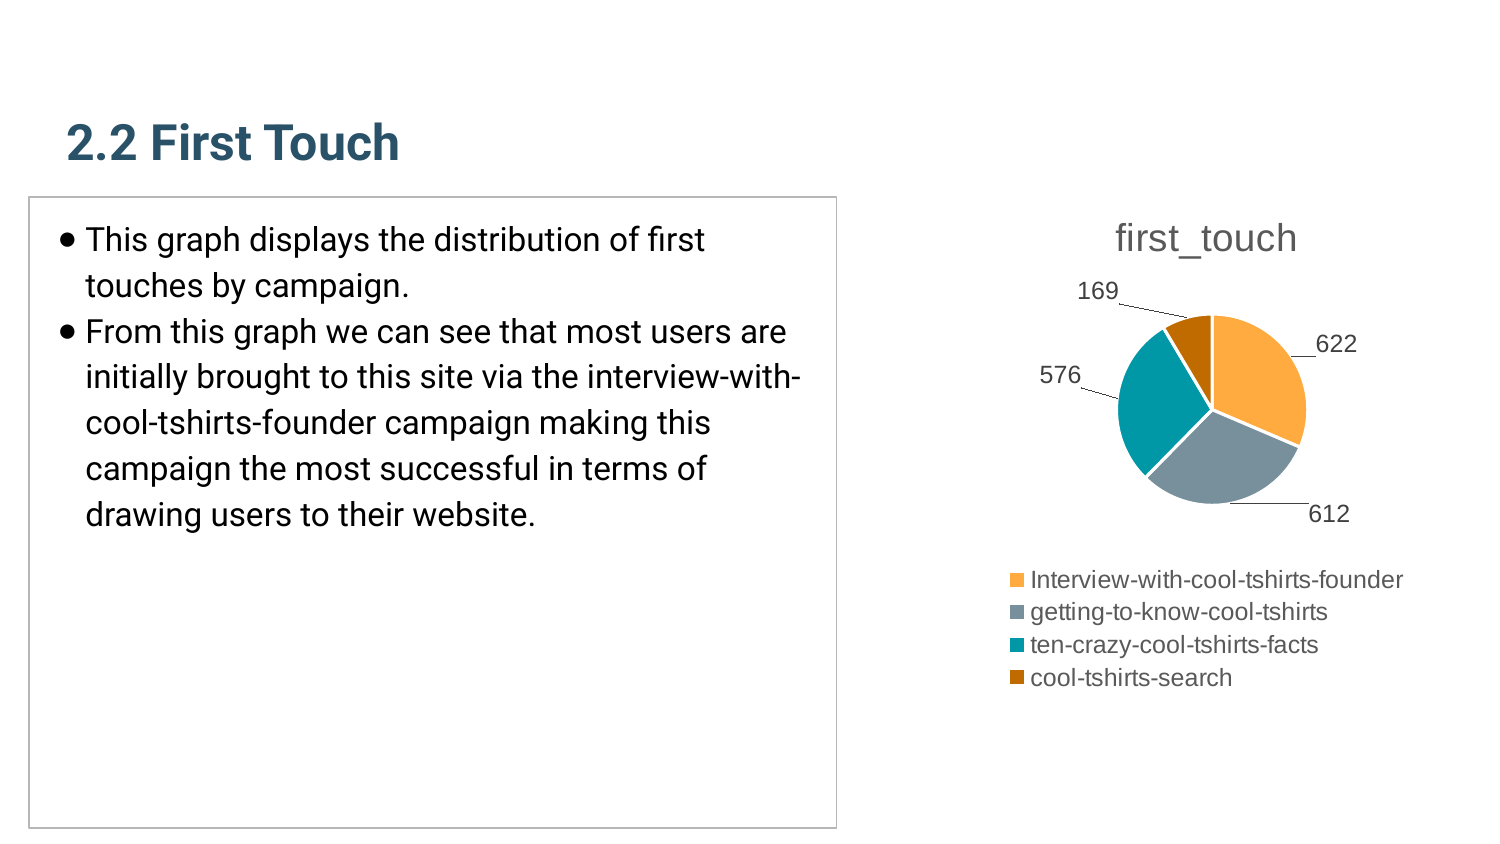

2.2 First Touch

### Chart:

| Category | first_touch |
|---|---|
| Interview-with-cool-tshirts-founder | 622.0 |
| getting-to-know-cool-tshirts | 612.0 |
| ten-crazy-cool-tshirts-facts | 576.0 |
| cool-tshirts-search | 169.0 |
This graph displays the distribution of first touches by campaign.
From this graph we can see that most users are initially brought to this site via the interview-with-cool-tshirts-founder campaign making this campaign the most successful in terms of drawing users to their website.